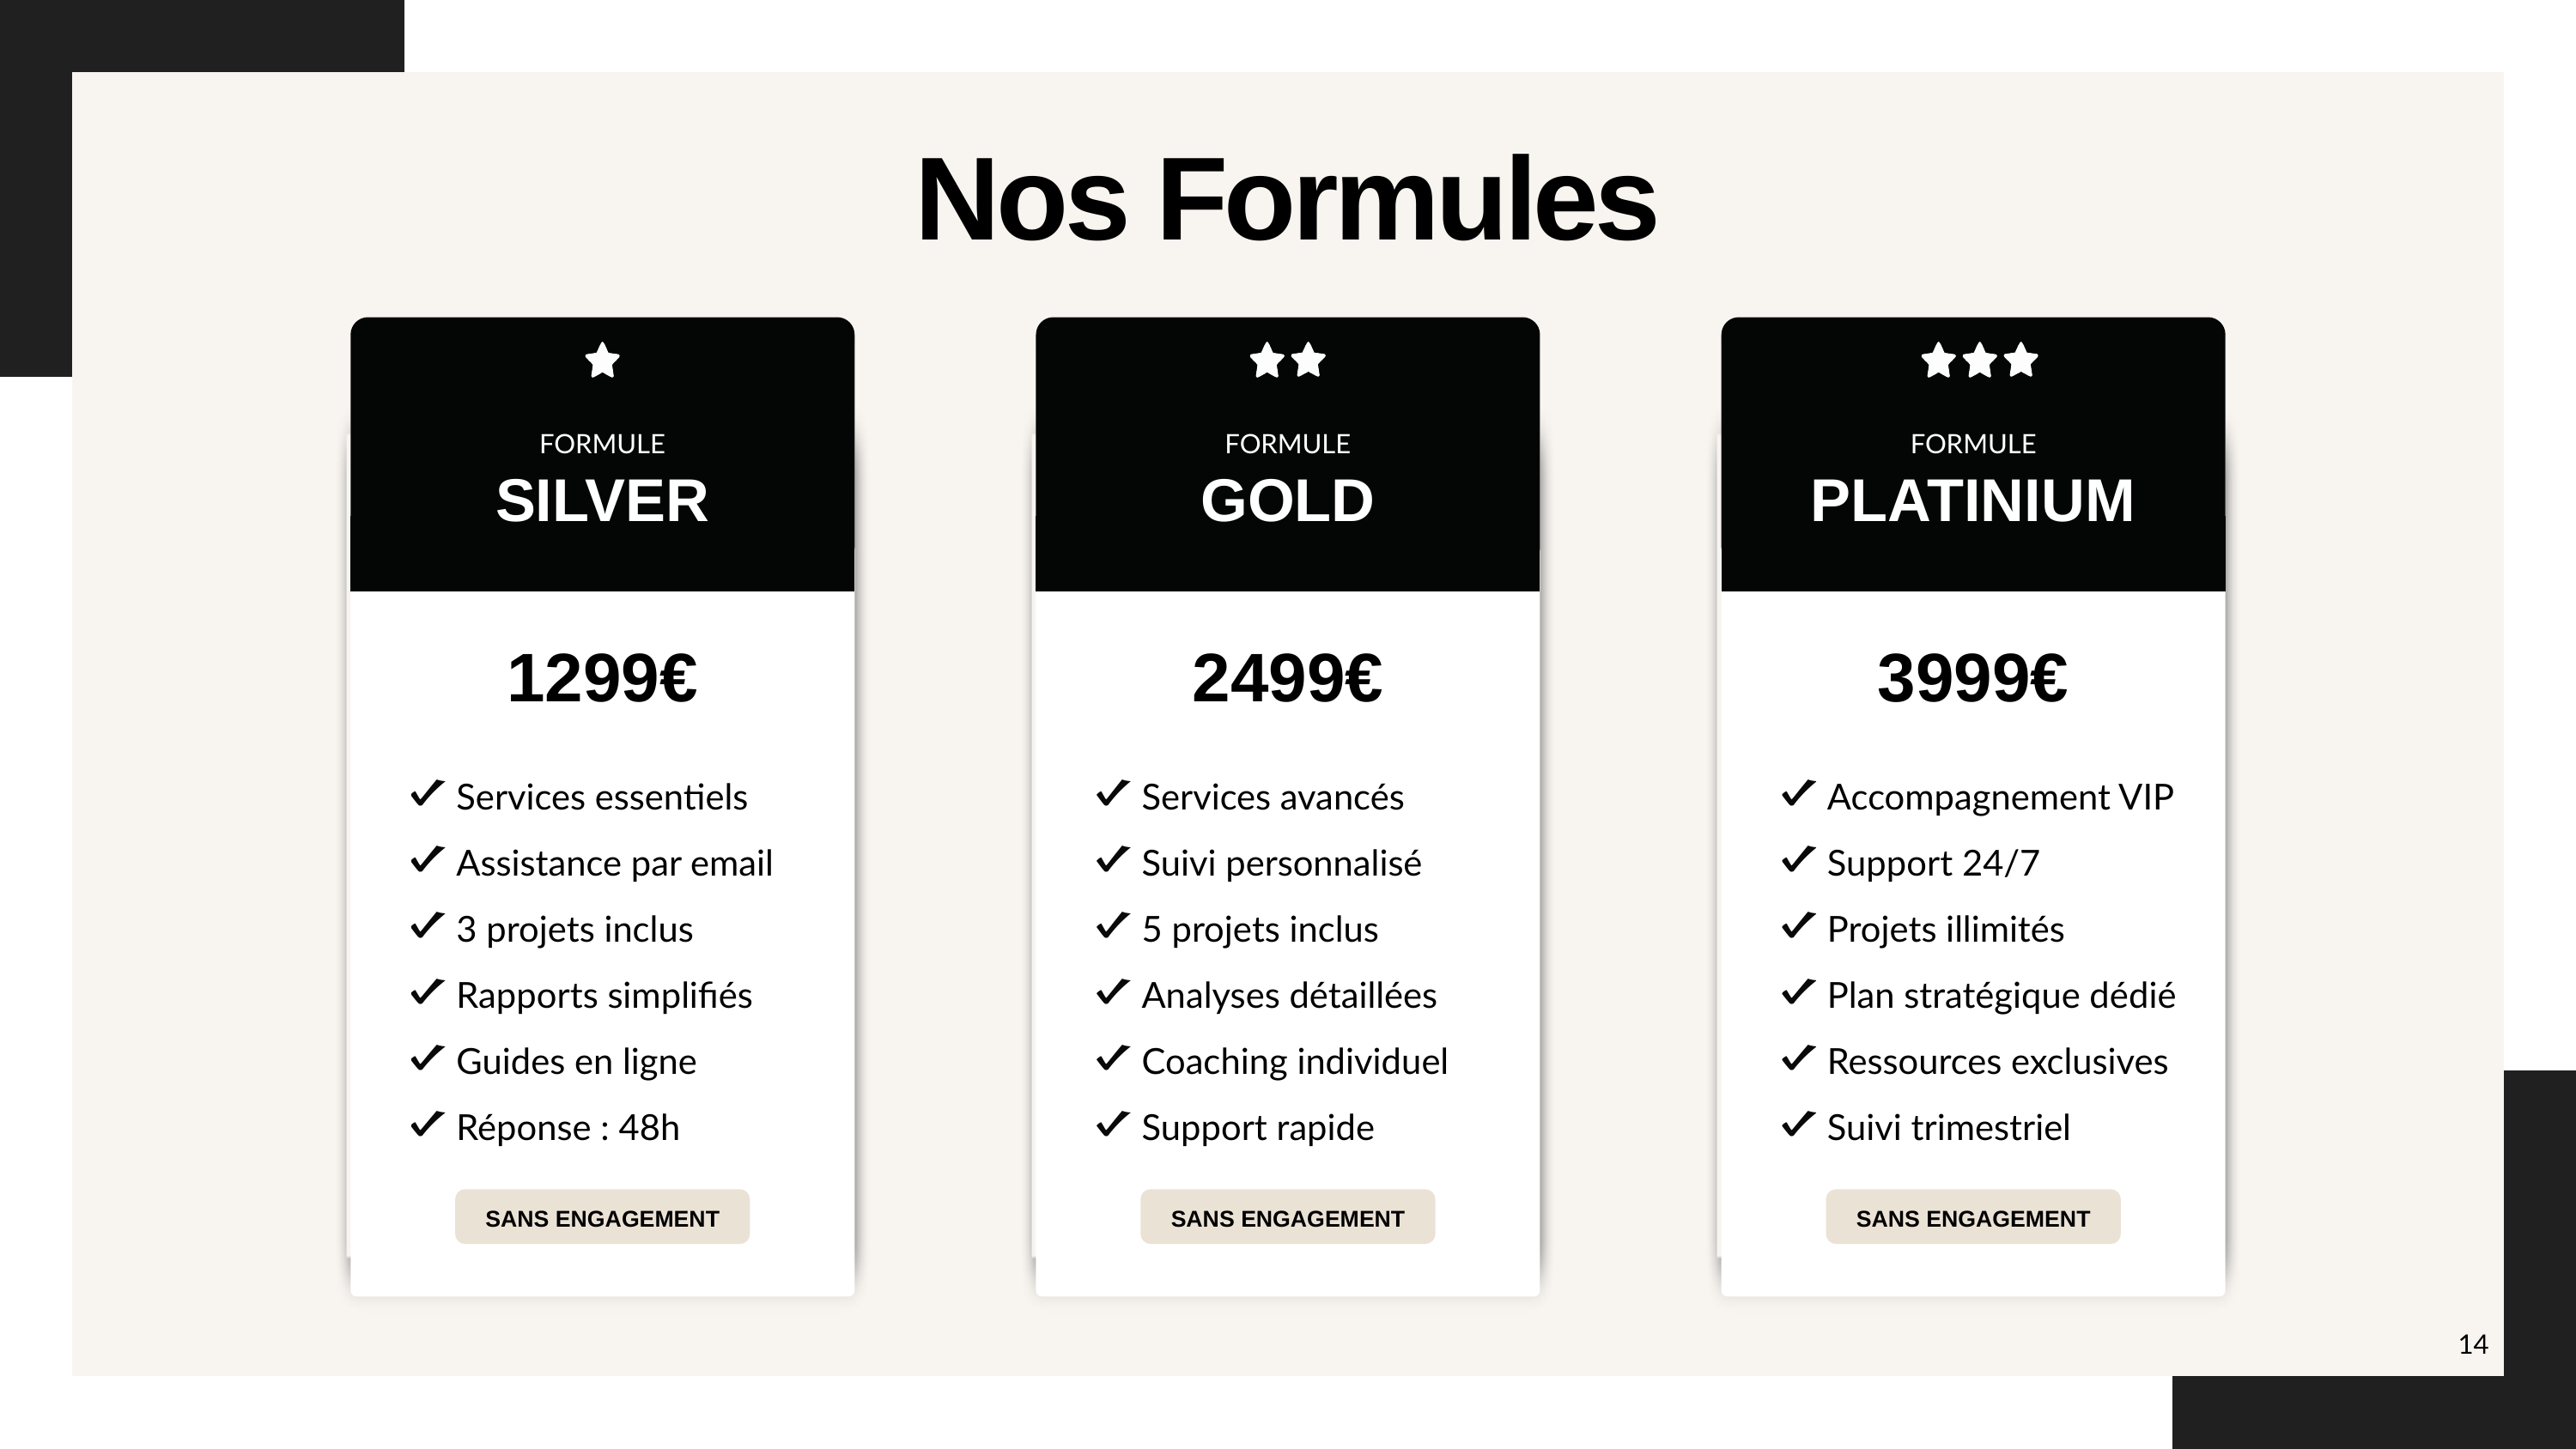

Nos Formules

FORMULE
FORMULE
FORMULE
SILVER
GOLD
PLATINIUM

1299€
2499€
3999€
Services essentiels

Assistance par email

3 projets inclus

Rapports simplifiés

Guides en ligne

Réponse : 48h

Services avancés

Suivi personnalisé

5 projets inclus

Analyses détaillées

Coaching individuel

Support rapide

Accompagnement VIP

Support 24/7

Projets illimités

Plan stratégique dédié

Ressources exclusives

Suivi trimestriel

SANS ENGAGEMENT
SANS ENGAGEMENT
SANS ENGAGEMENT

14